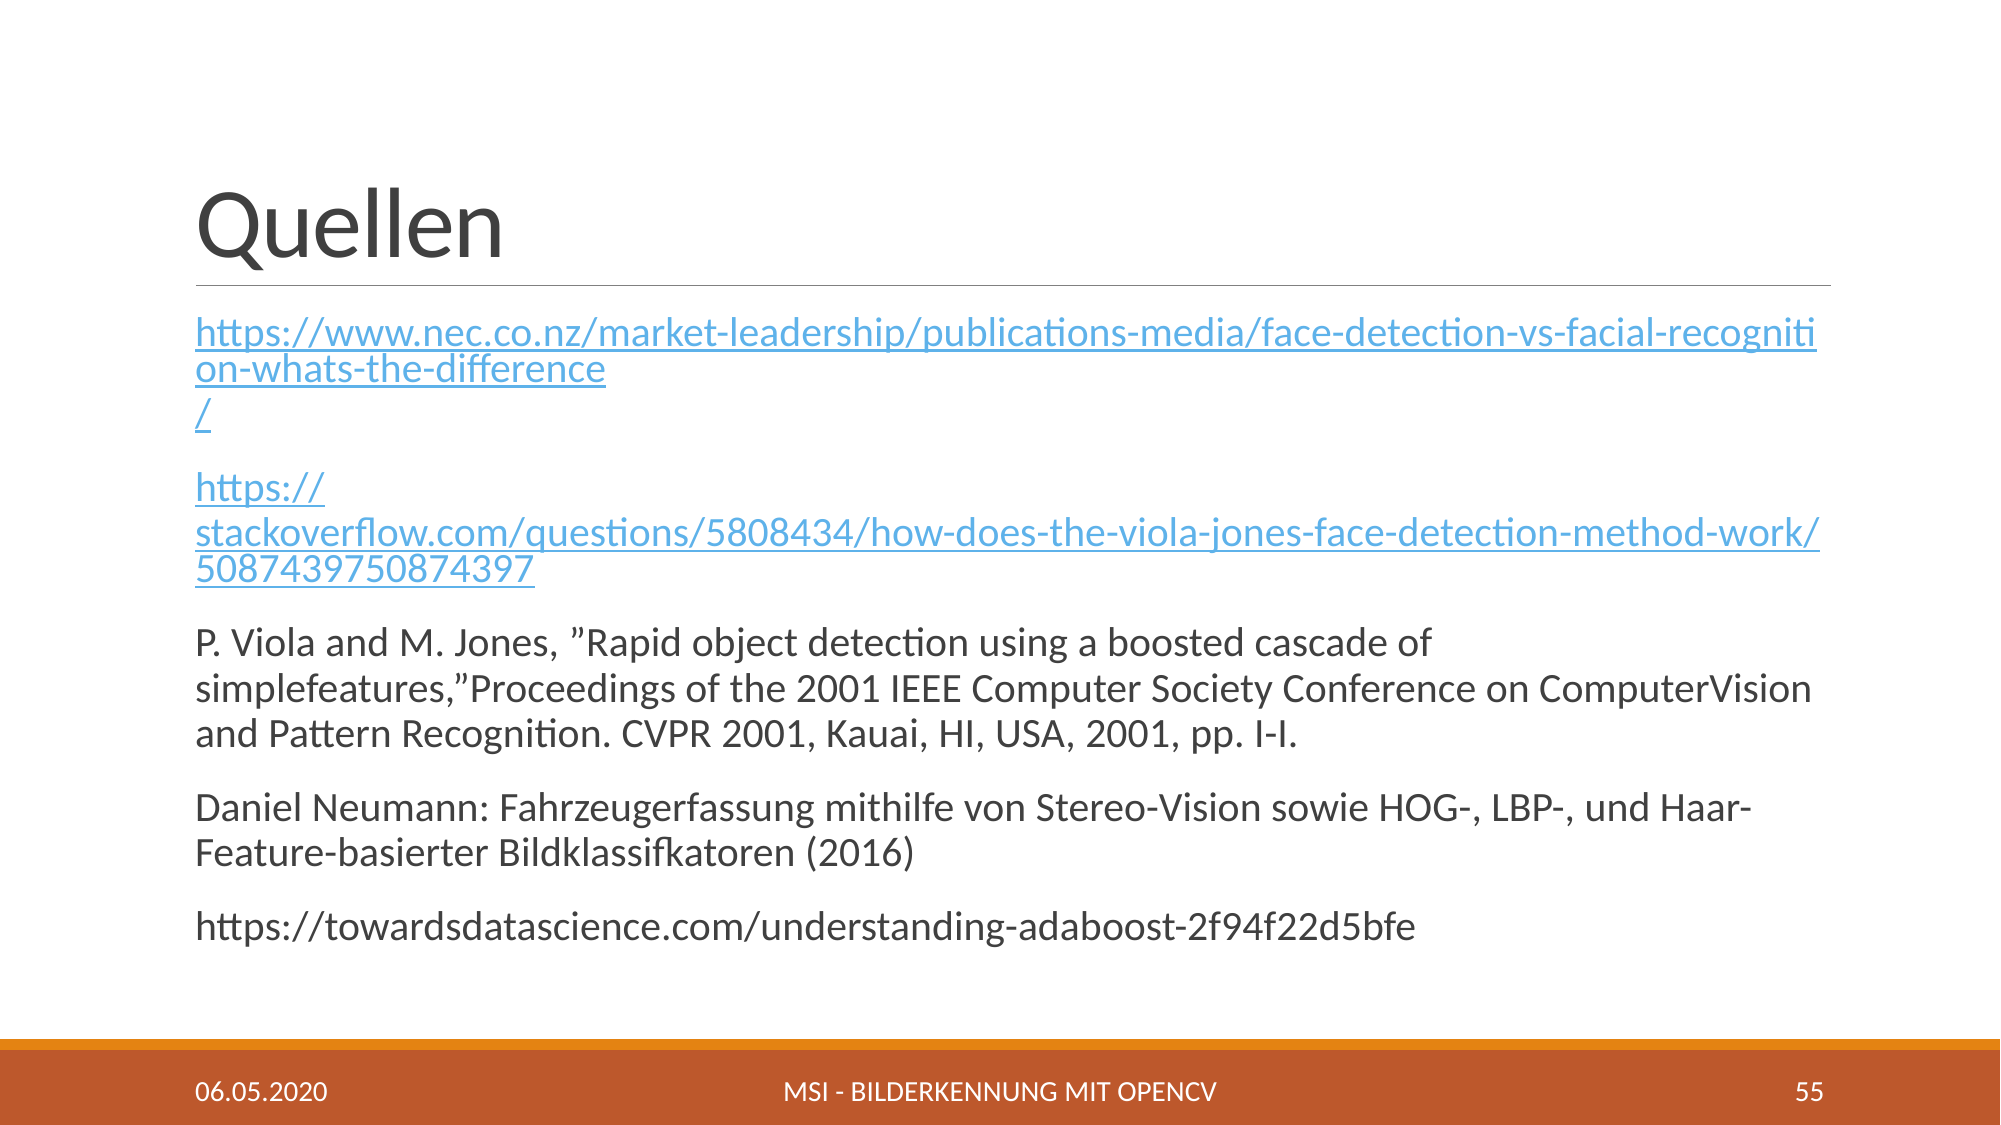

# Quellen
https://www.nec.co.nz/market-leadership/publications-media/face-detection-vs-facial-recognition-whats-the-difference/
https://stackoverflow.com/questions/5808434/how-does-the-viola-jones-face-detection-method-work/5087439750874397
P. Viola and M. Jones, ”Rapid object detection using a boosted cascade of simplefeatures,”Proceedings of the 2001 IEEE Computer Society Conference on ComputerVision and Pattern Recognition. CVPR 2001, Kauai, HI, USA, 2001, pp. I-I.
Daniel Neumann: Fahrzeugerfassung mithilfe von Stereo-Vision sowie HOG-, LBP-, und Haar-Feature-basierter Bildklassifkatoren (2016)
https://towardsdatascience.com/understanding-adaboost-2f94f22d5bfe
06.05.2020
MSI - Bilderkennung mit OpenCV
55